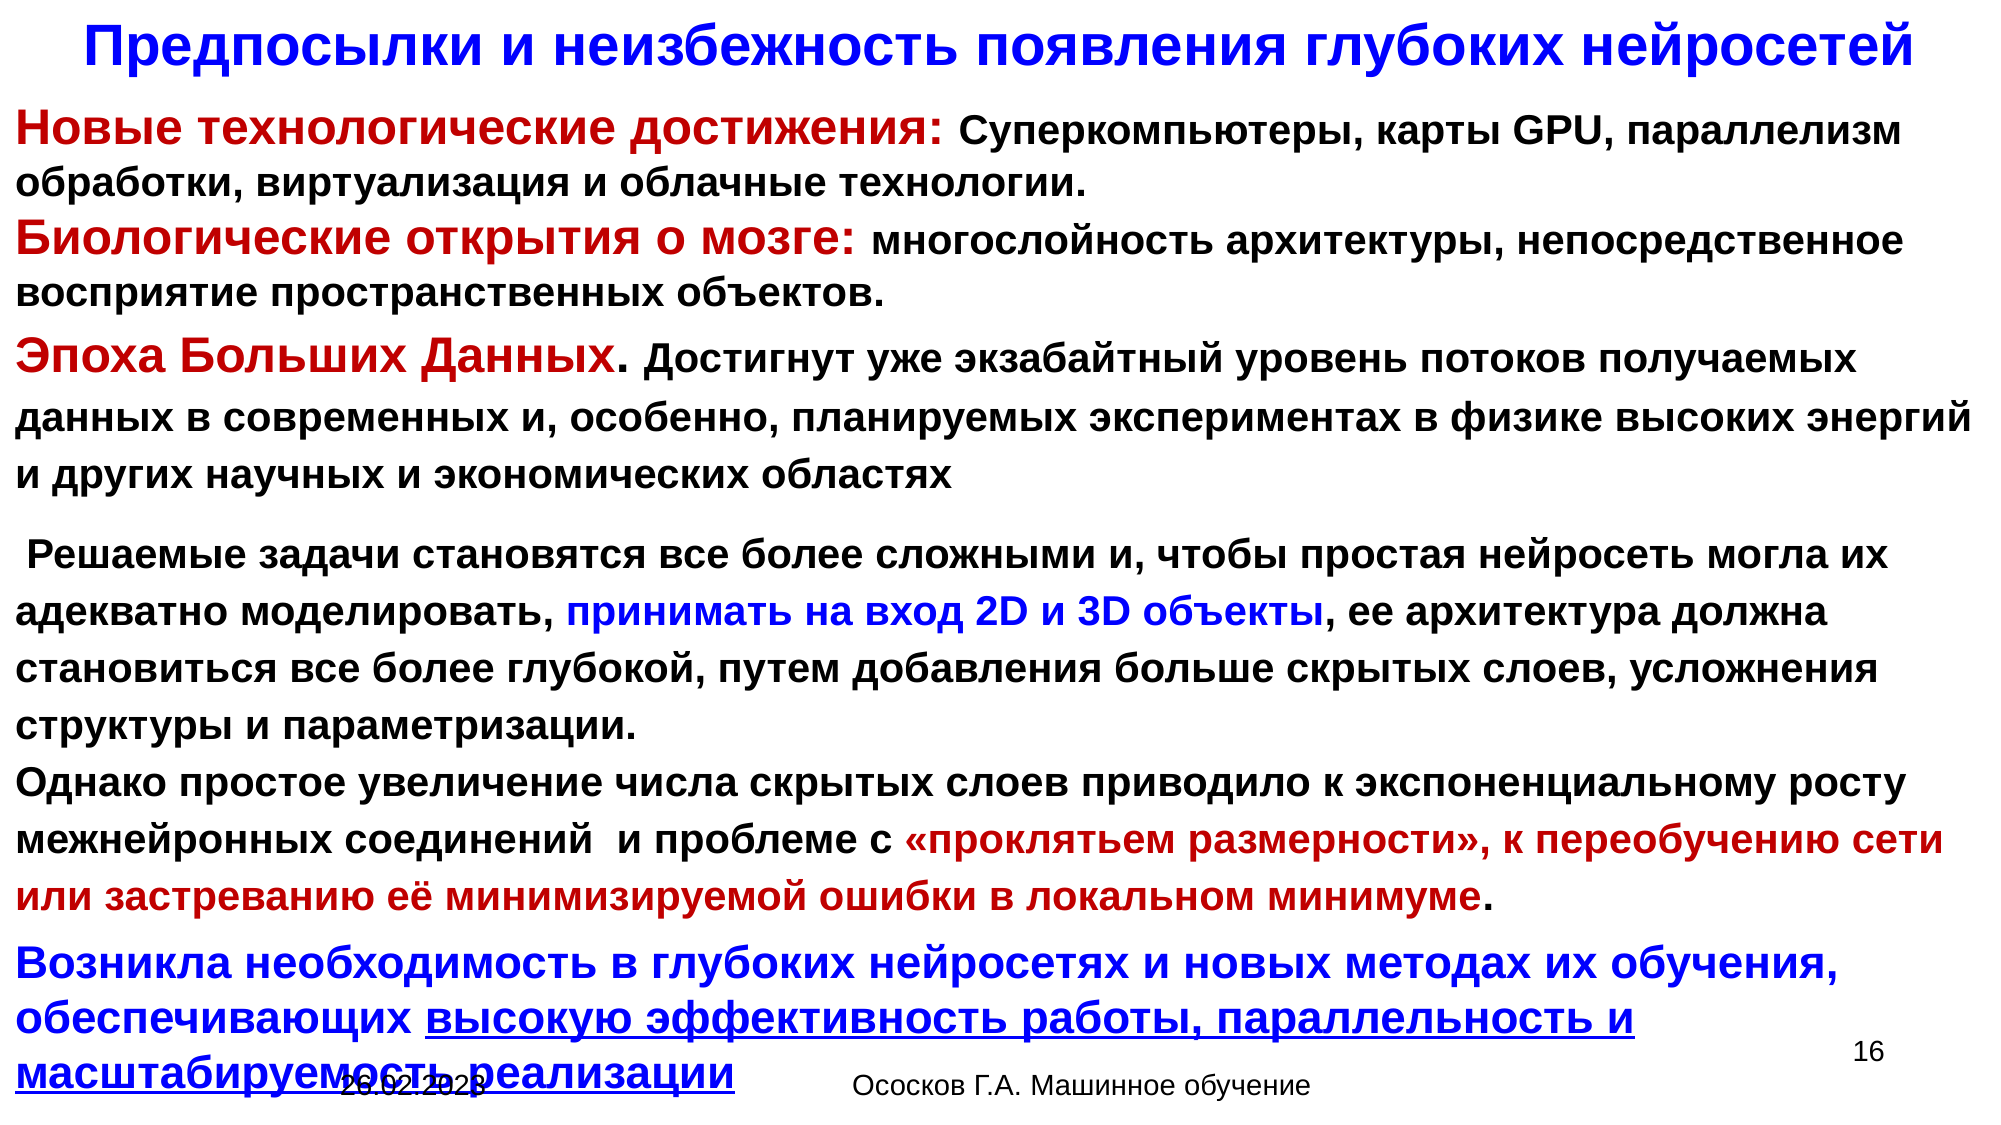

Предпосылки и неизбежность появления глубоких нейросетей
Новые технологические достижения: Суперкомпьютеры, карты GPU, параллелизм обработки, виртуализация и облачные технологии.
Биологические открытия о мозге: многослойность архитектуры, непосредственное восприятие пространственных объектов.
Эпоха Больших Данных. Достигнут уже экзабайтный уровень потоков получаемых данных в современных и, особенно, планируемых экспериментах в физике высоких энергий и других научных и экономических областях

 Решаемые задачи становятся все более сложными и, чтобы простая нейросеть могла их адекватно моделировать, принимать на вход 2D и 3D объекты, ее архитектура должна становиться все более глубокой, путем добавления больше скрытых слоев, усложнения структуры и параметризации.
Однако простое увеличение числа скрытых слоев приводило к экспоненциальному росту межнейронных соединений  и проблеме с «проклятьем размерности», к переобучению сети или застреванию её минимизируемой ошибки в локальном минимуме.

Возникла необходимость в глубоких нейросетях и новых методах их обучения, обеспечивающих высокую эффективность работы, параллельность и масштабируемость реализации
16
26.02.2023
Ососков Г.А. Машинное обучение